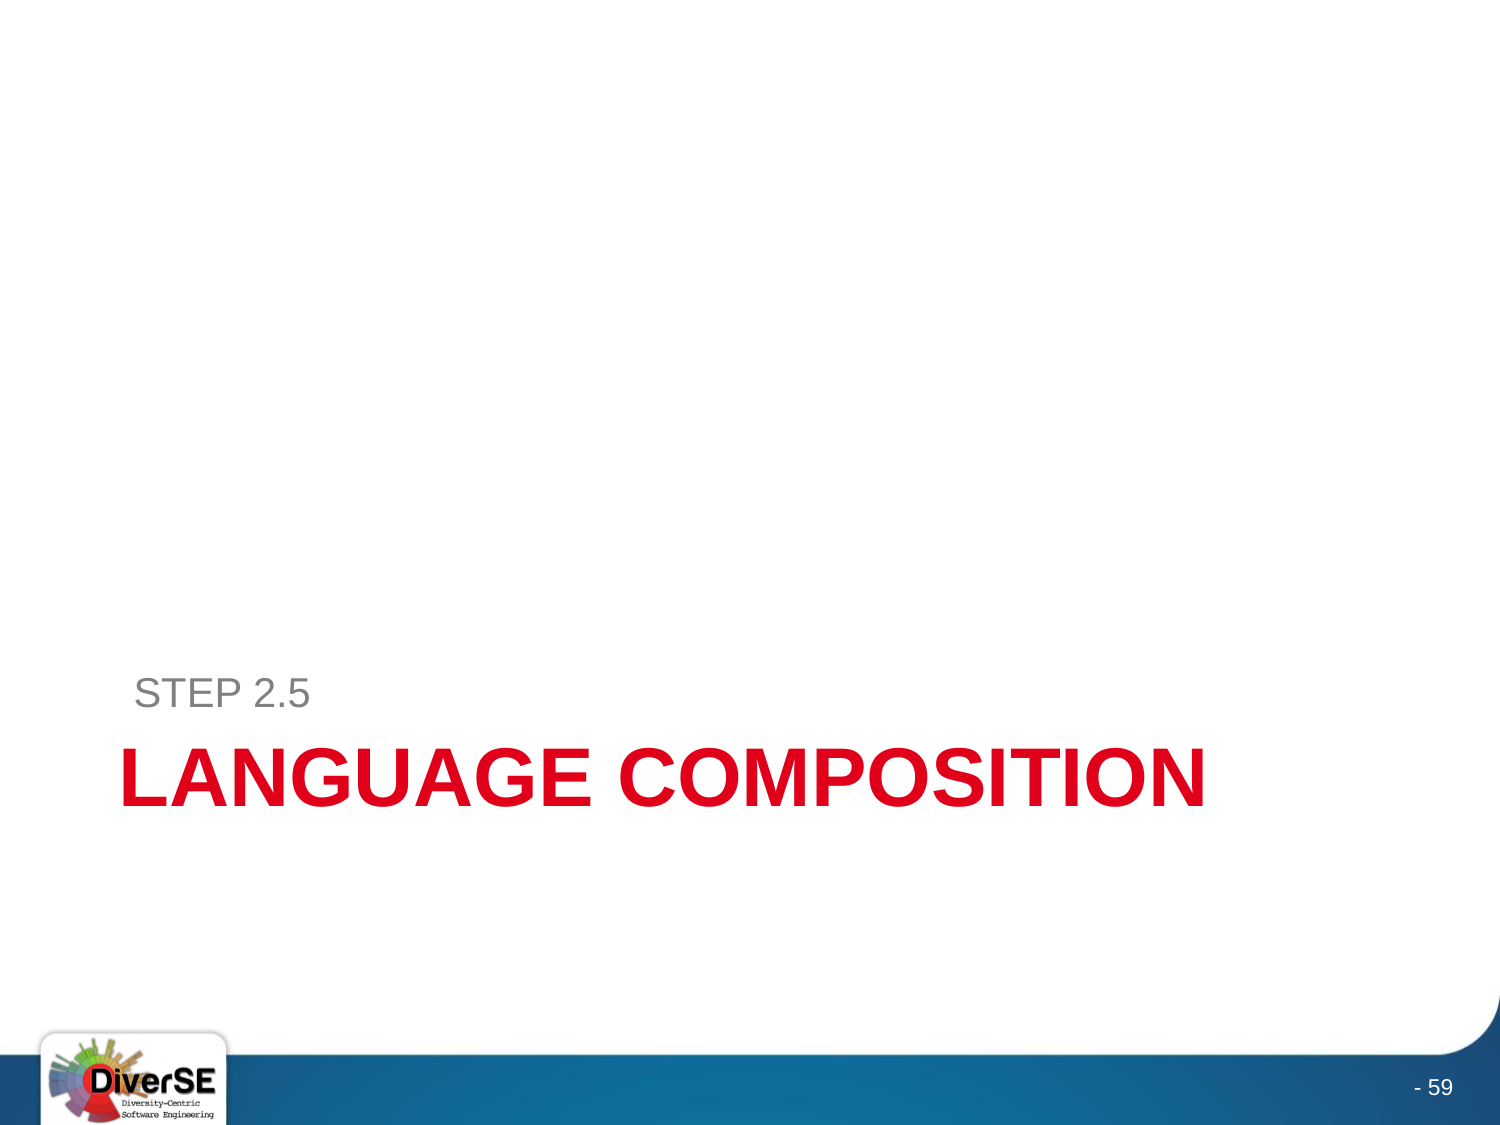

STEP 2.5
# Language composition
- 59